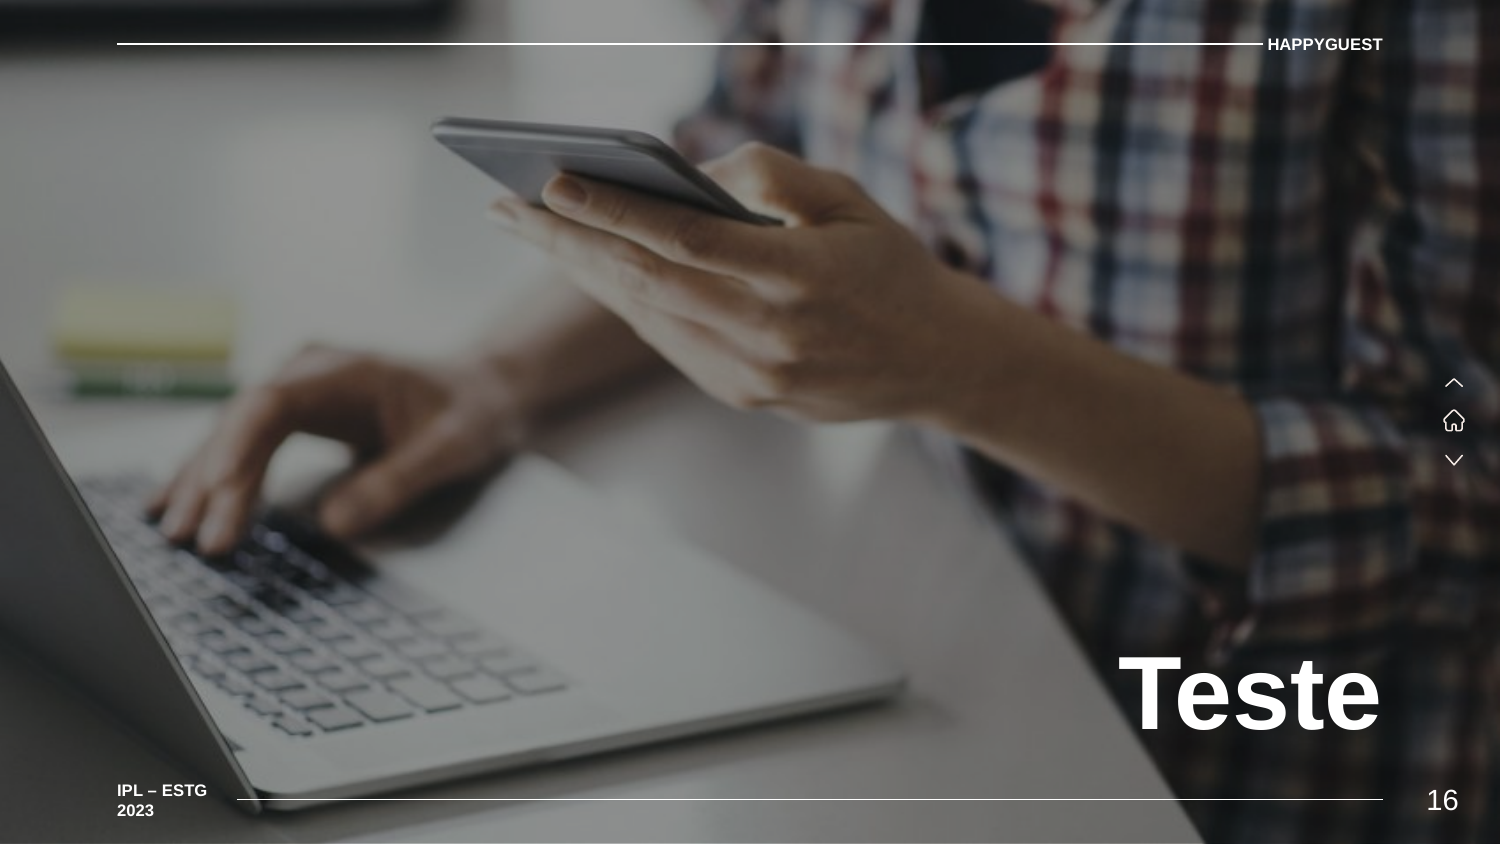

HAPPYGUEST

# Teste
16
IPL – ESTG 2023